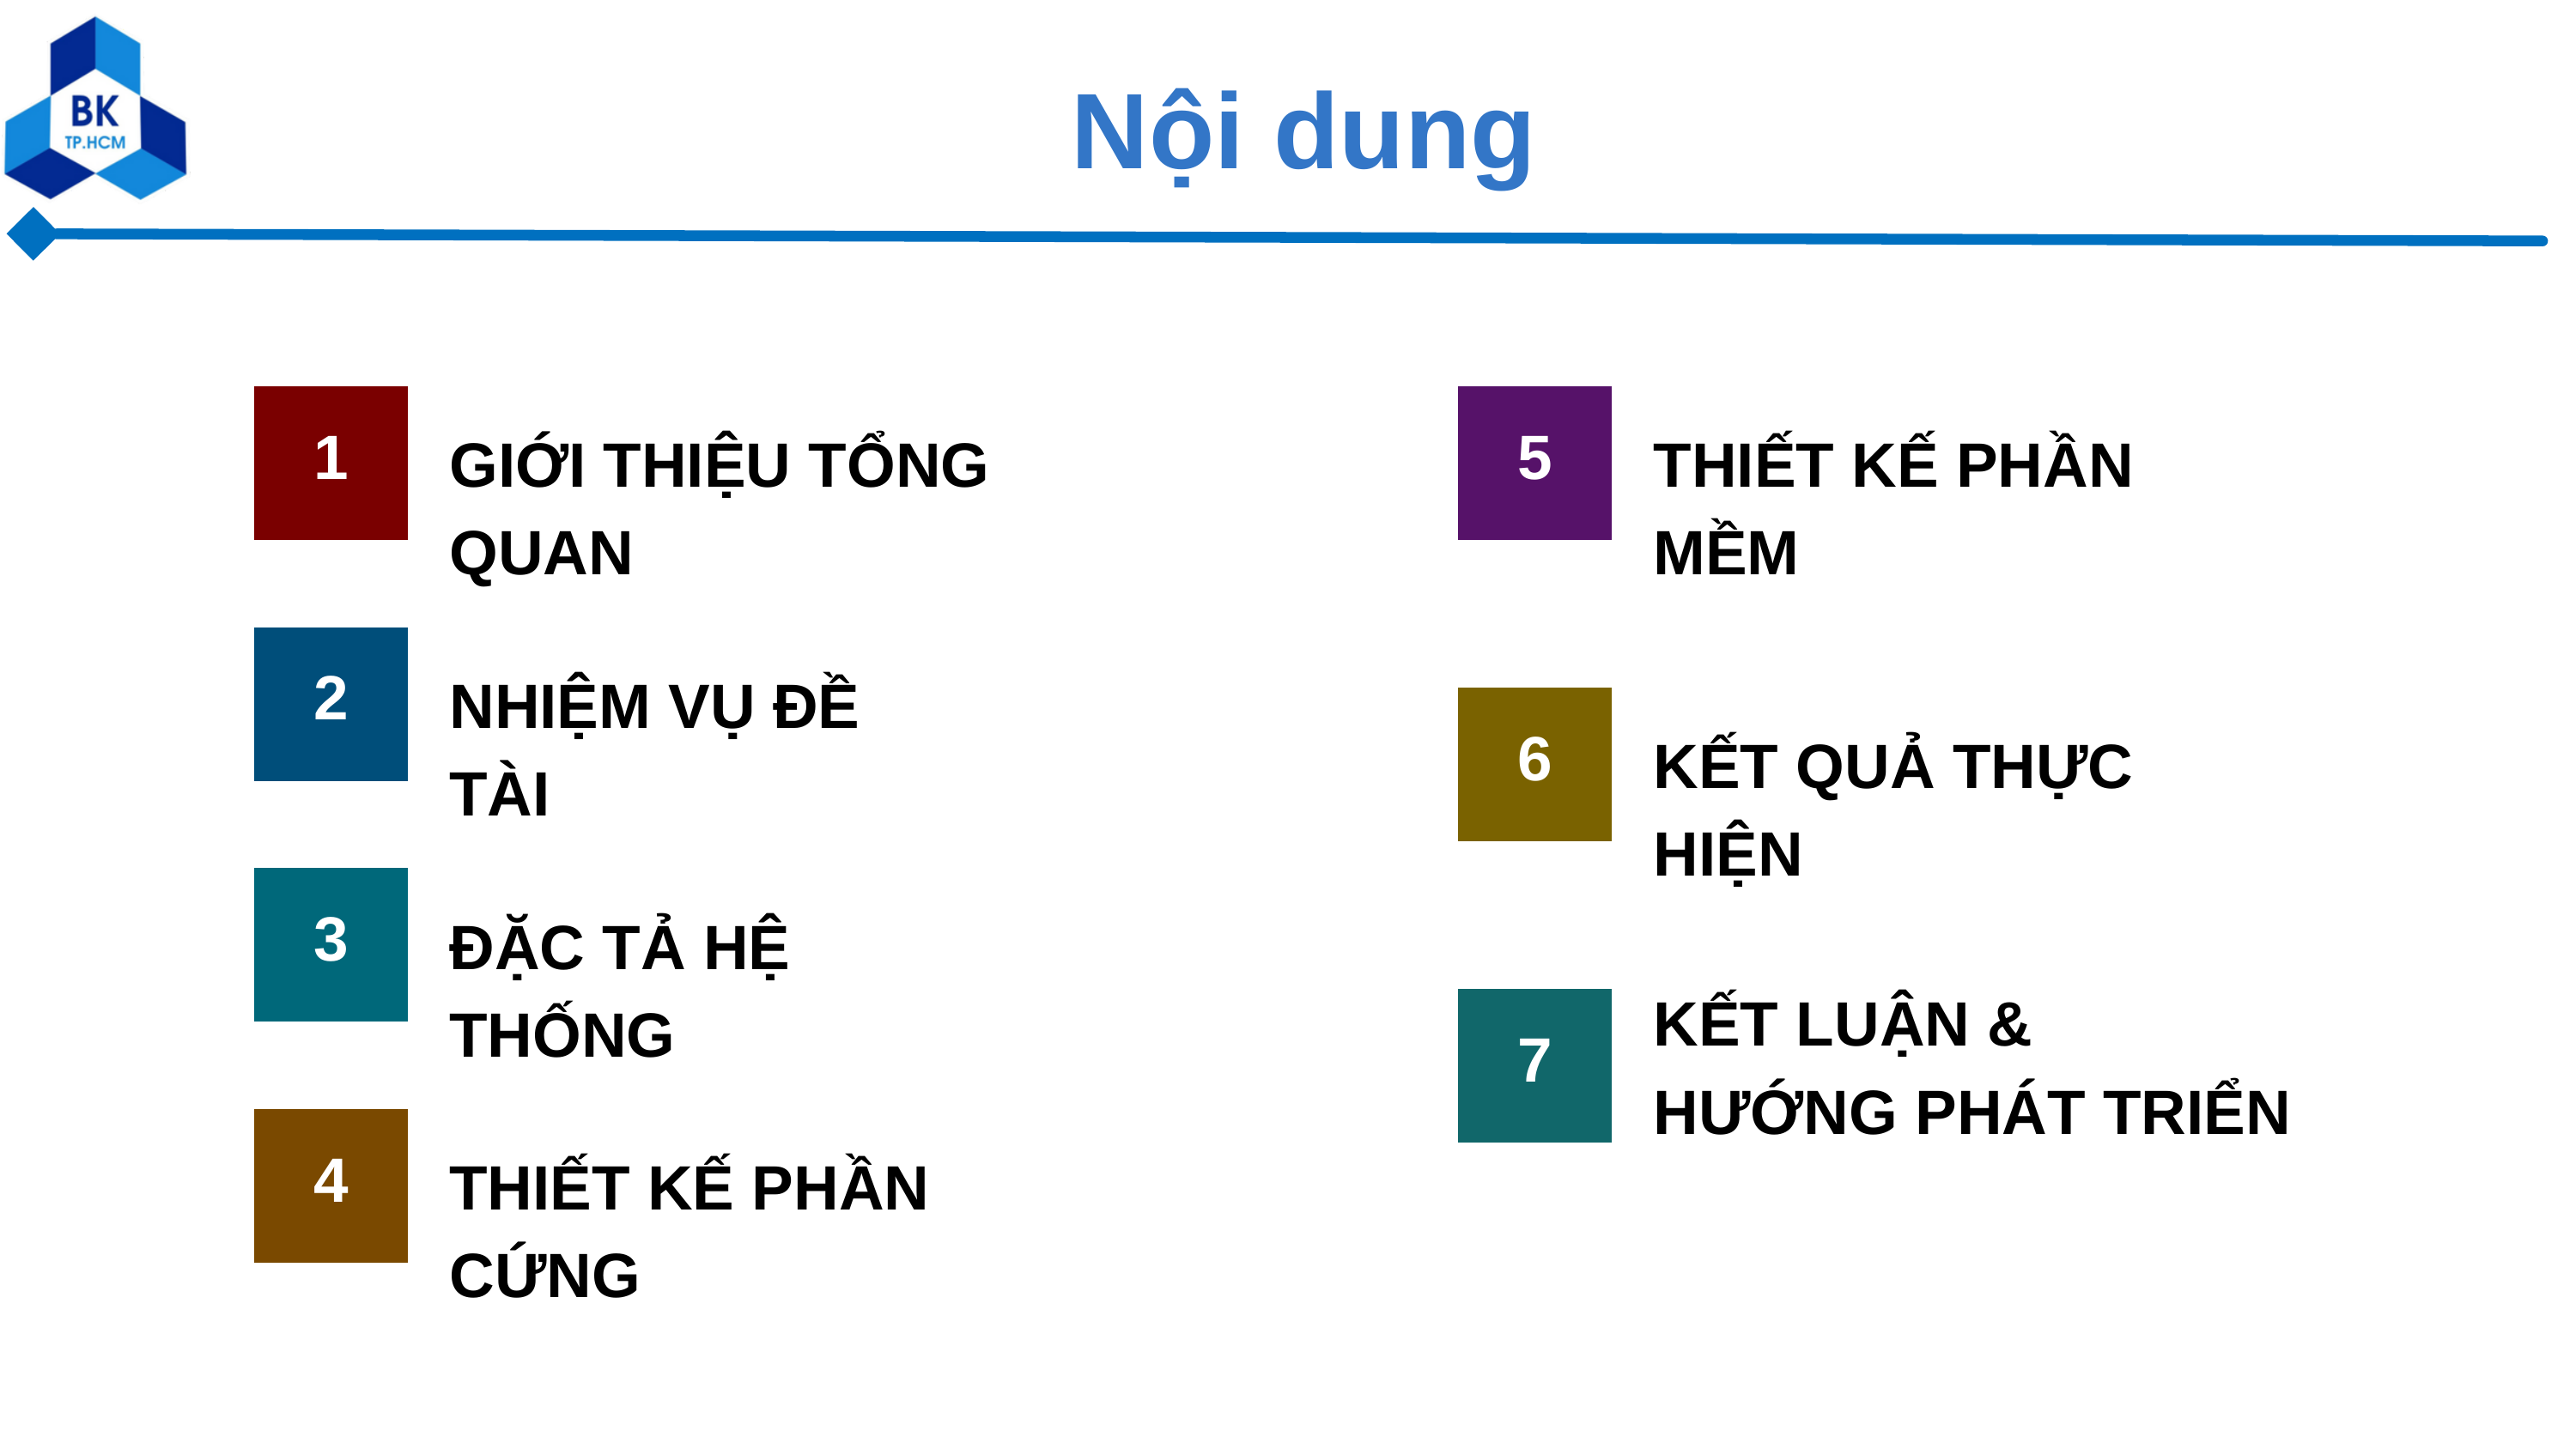

Nội dung

1

5
GIỚI THIỆU TỔNG QUAN
THIẾT KẾ PHẦN MỀM

2
NHIỆM VỤ ĐỀ TÀI

6
KẾT QUẢ THỰC HIỆN

3
ĐẶC TẢ HỆ THỐNG
KẾT LUẬN &
HƯỚNG PHÁT TRIỂN

7

4
THIẾT KẾ PHẦN CỨNG